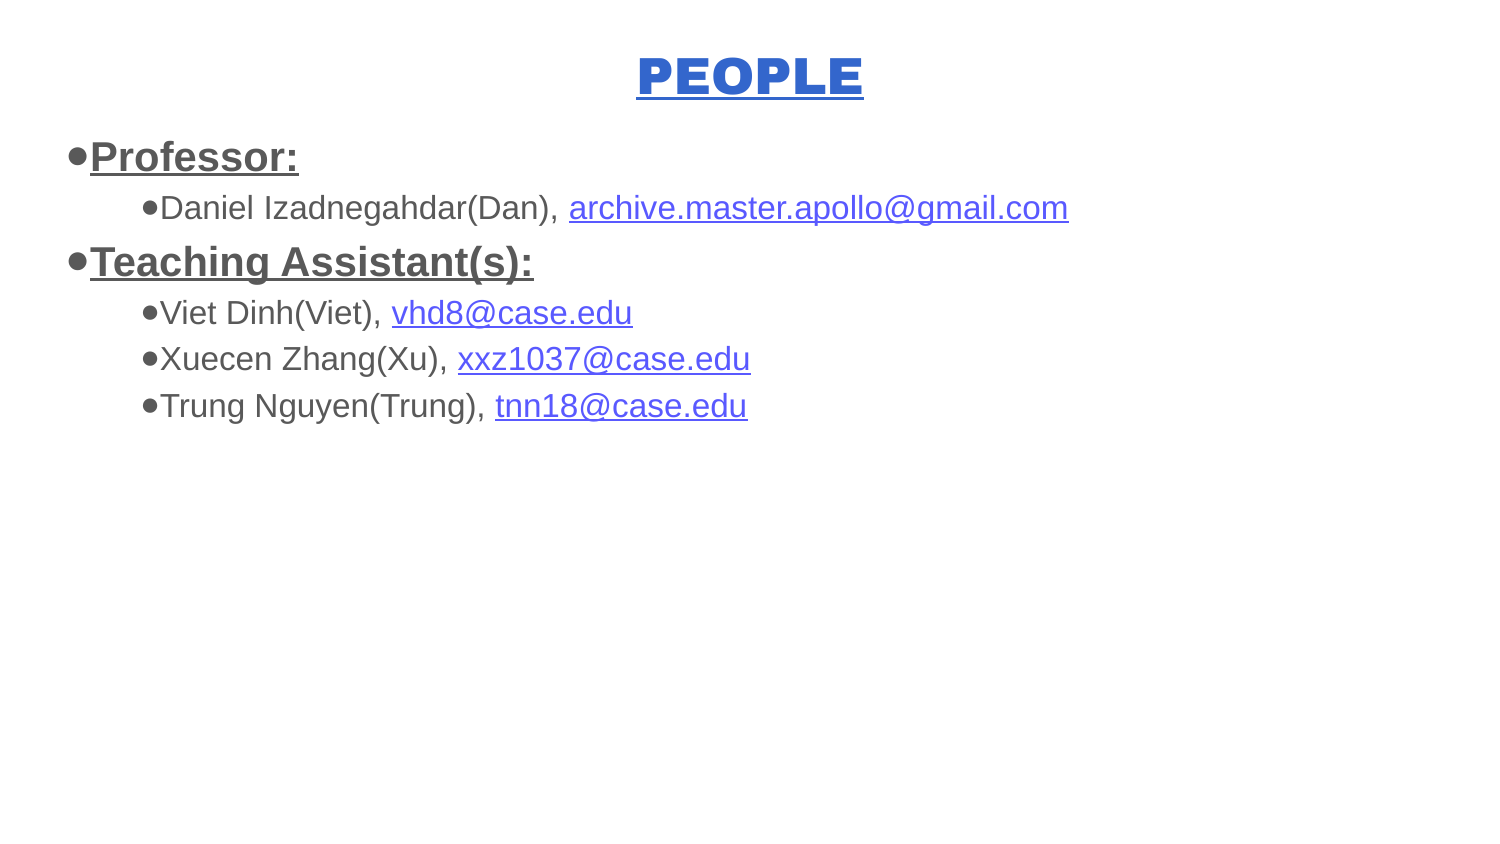

# PEOPLE
Professor:
Daniel Izadnegahdar(Dan), archive.master.apollo@gmail.com
Teaching Assistant(s):
Viet Dinh(Viet), vhd8@case.edu
Xuecen Zhang(Xu), xxz1037@case.edu
Trung Nguyen(Trung), tnn18@case.edu